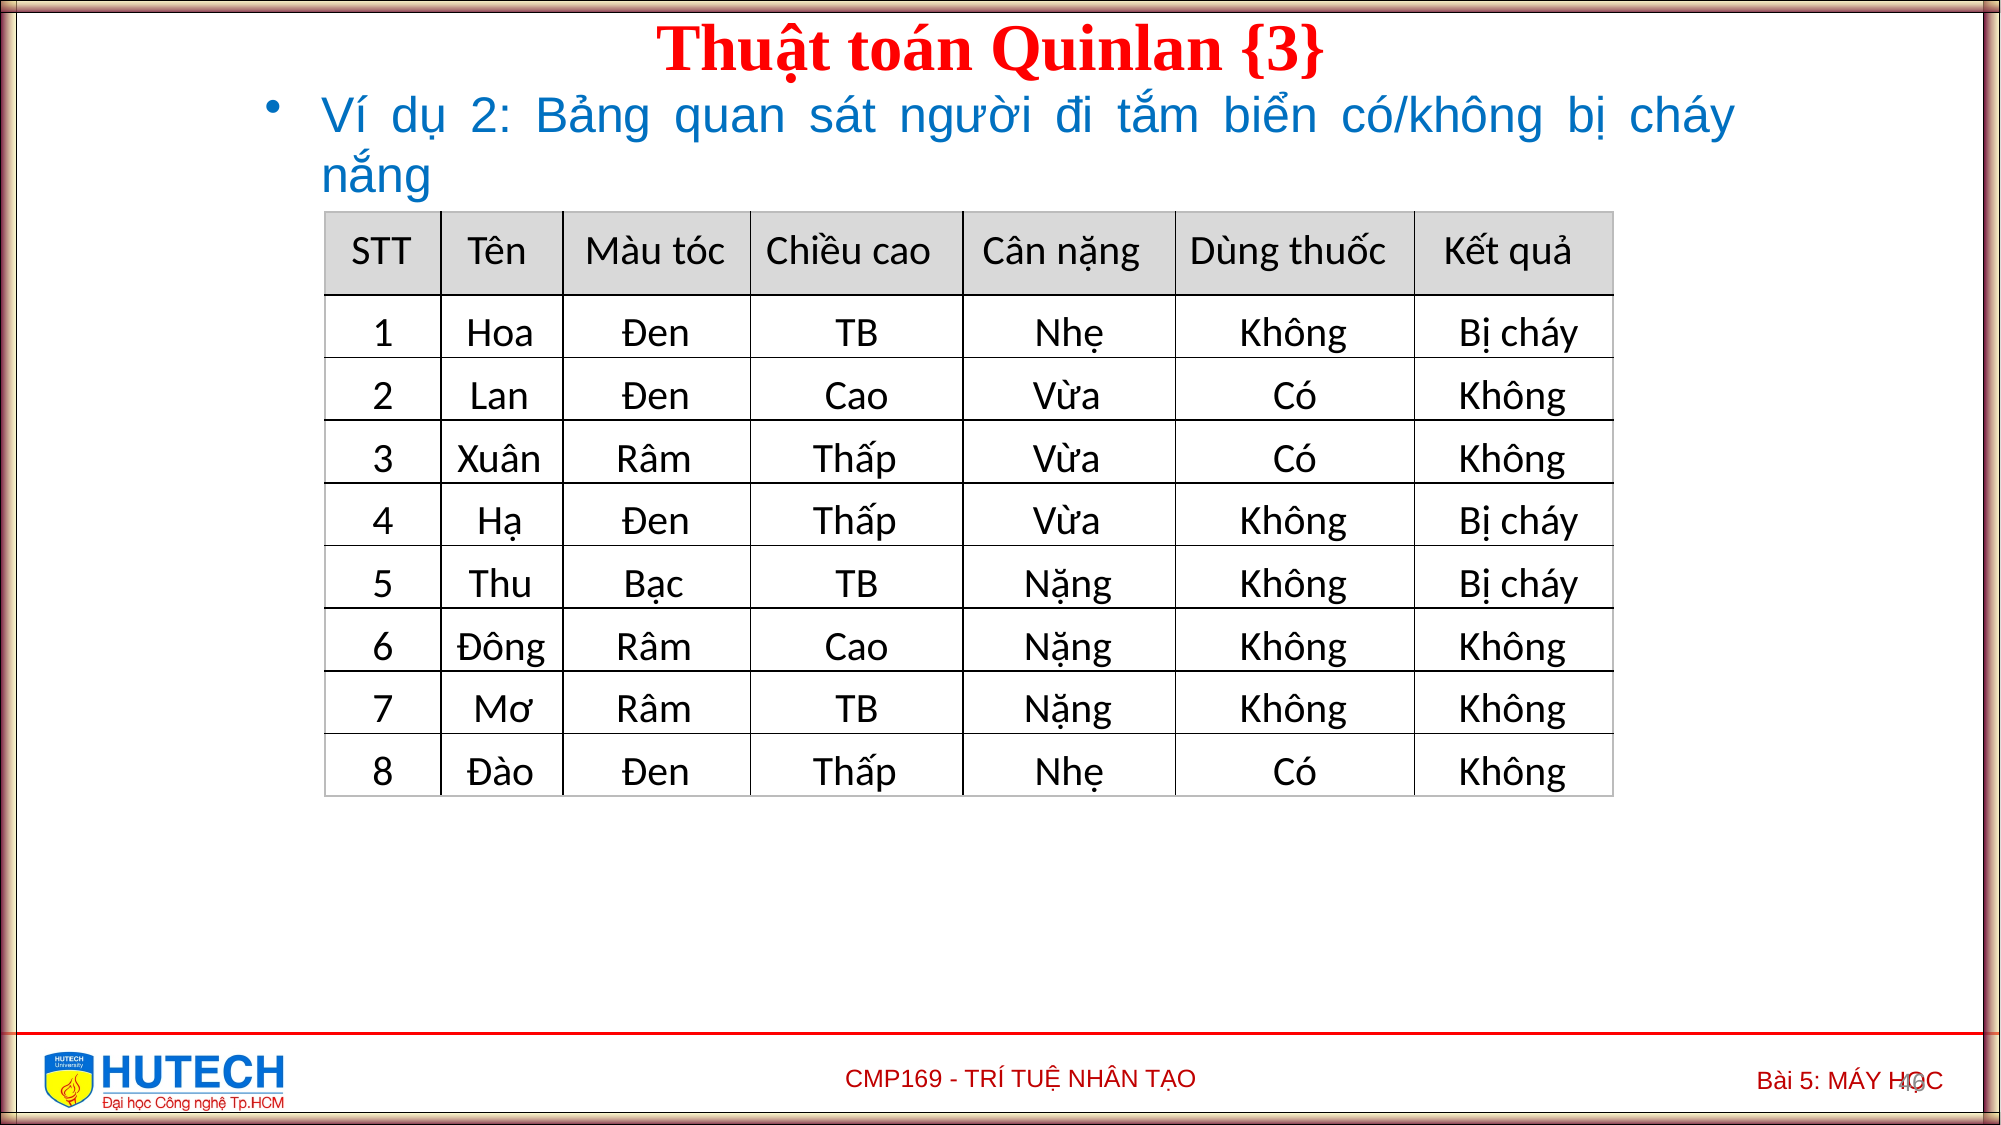

Thuật toán Quinlan {3}
Ví dụ 2: Bảng quan sát người đi tắm biển có/không bị cháy nắng
| STT | Tên | Màu tóc | Chiều cao | Cân nặng | Dùng thuốc | Kết quả |
| --- | --- | --- | --- | --- | --- | --- |
| 1 | Hoa | Đen | TB | Nhẹ | Không | Bị cháy |
| 2 | Lan | Đen | Cao | Vừa | Có | Không |
| 3 | Xuân | Râm | Thấp | Vừa | Có | Không |
| 4 | Hạ | Đen | Thấp | Vừa | Không | Bị cháy |
| 5 | Thu | Bạc | TB | Nặng | Không | Bị cháy |
| 6 | Đông | Râm | Cao | Nặng | Không | Không |
| 7 | Mơ | Râm | TB | Nặng | Không | Không |
| 8 | Đào | Đen | Thấp | Nhẹ | Có | Không |
46